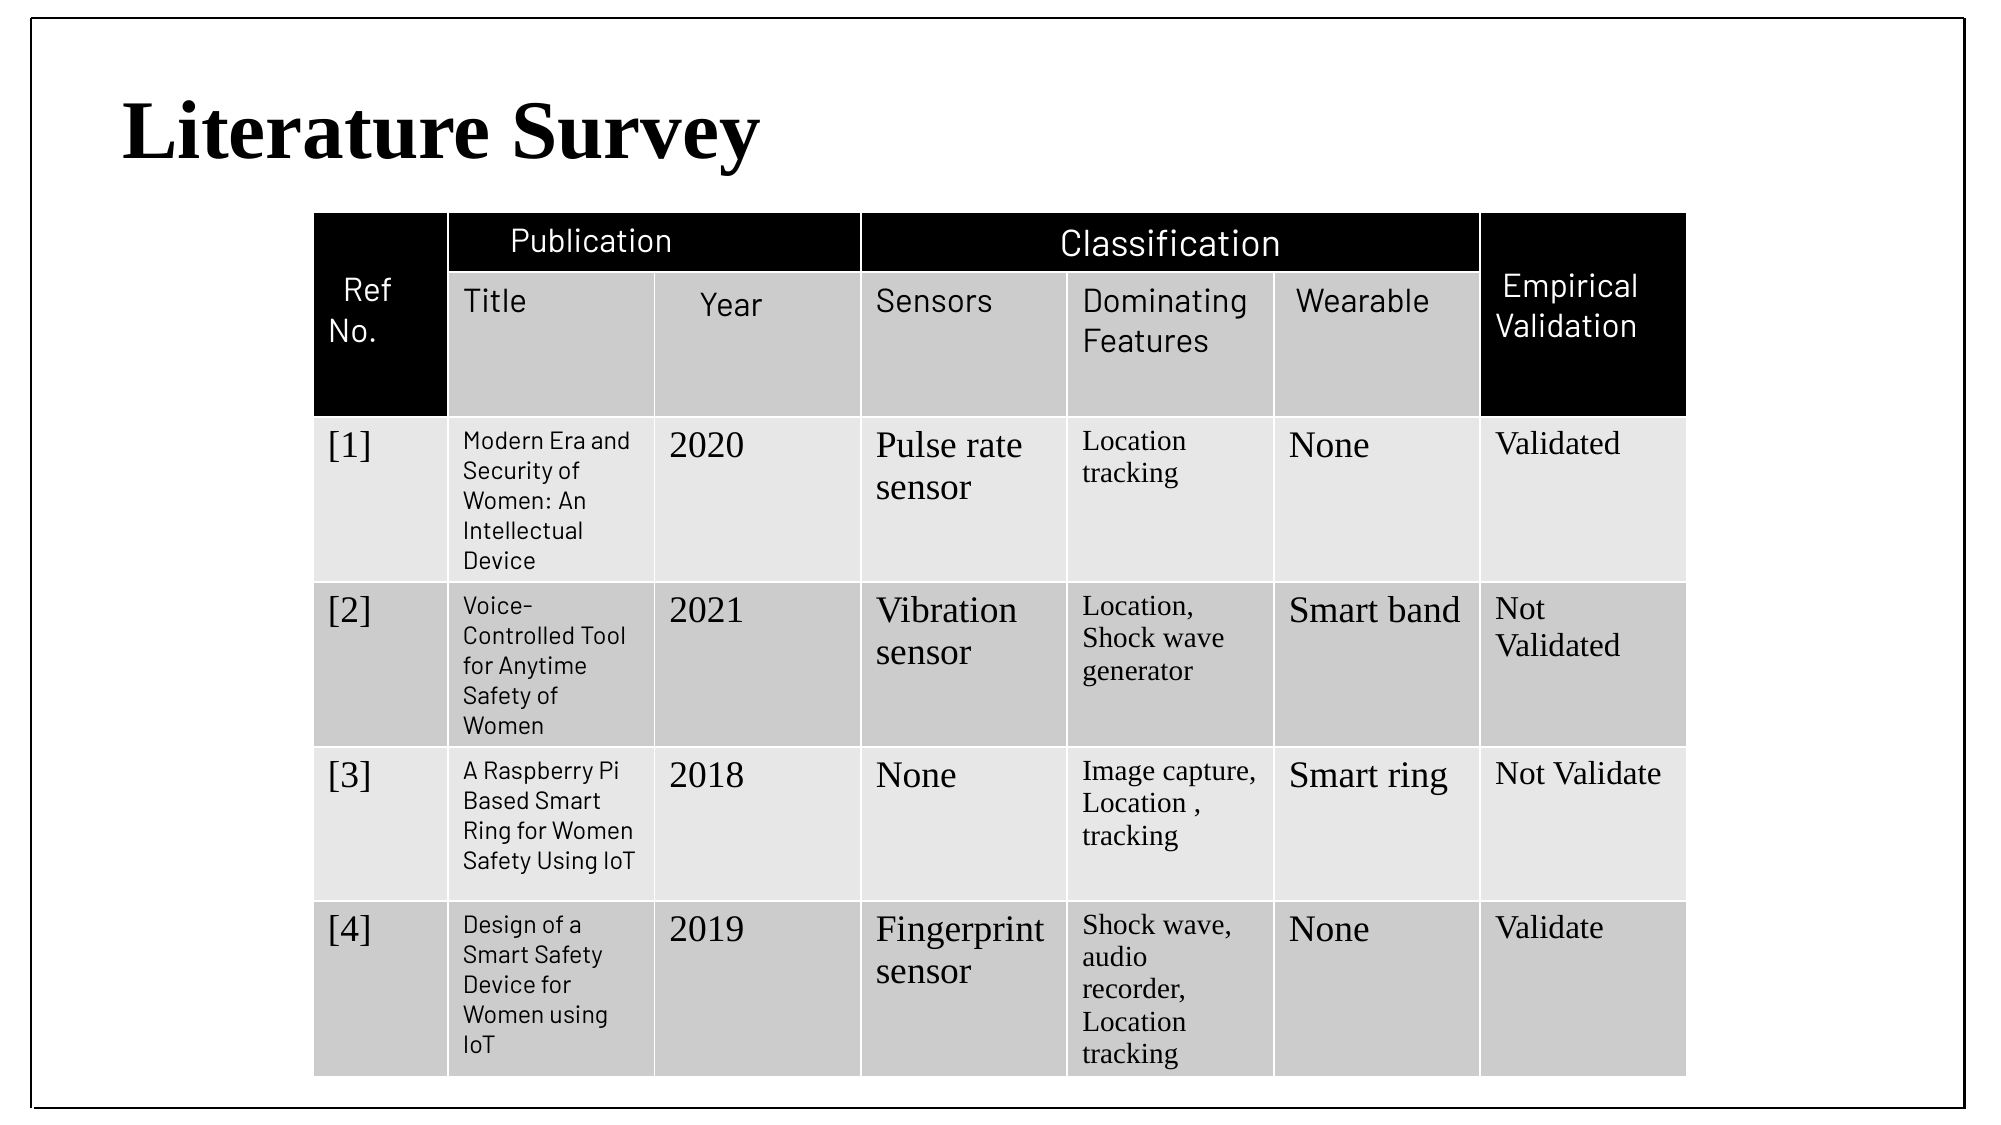

Literature Survey
| Ref No. | Publication |  | Classification |  |  | Empirical Validation |
| --- | --- | --- | --- | --- | --- | --- |
|  | Title | Year | Sensors | Dominating Features | Wearable |  |
| [1] | Modern Era and Security of Women: An Intellectual Device | 2020 | Pulse rate sensor | Location tracking | None | Validated |
| [2] | Voice-Controlled Tool for Anytime Safety of Women | 2021 | Vibration sensor | Location, Shock wave generator | Smart band | Not Validated |
| [3] | A Raspberry Pi Based Smart Ring for Women Safety Using IoT | 2018 | None | Image capture, Location , tracking | Smart ring | Not Validate |
| [4] | Design of a Smart Safety Device for Women using IoT | 2019 | Fingerprint sensor | Shock wave, audio recorder, Location tracking | None | Validate |